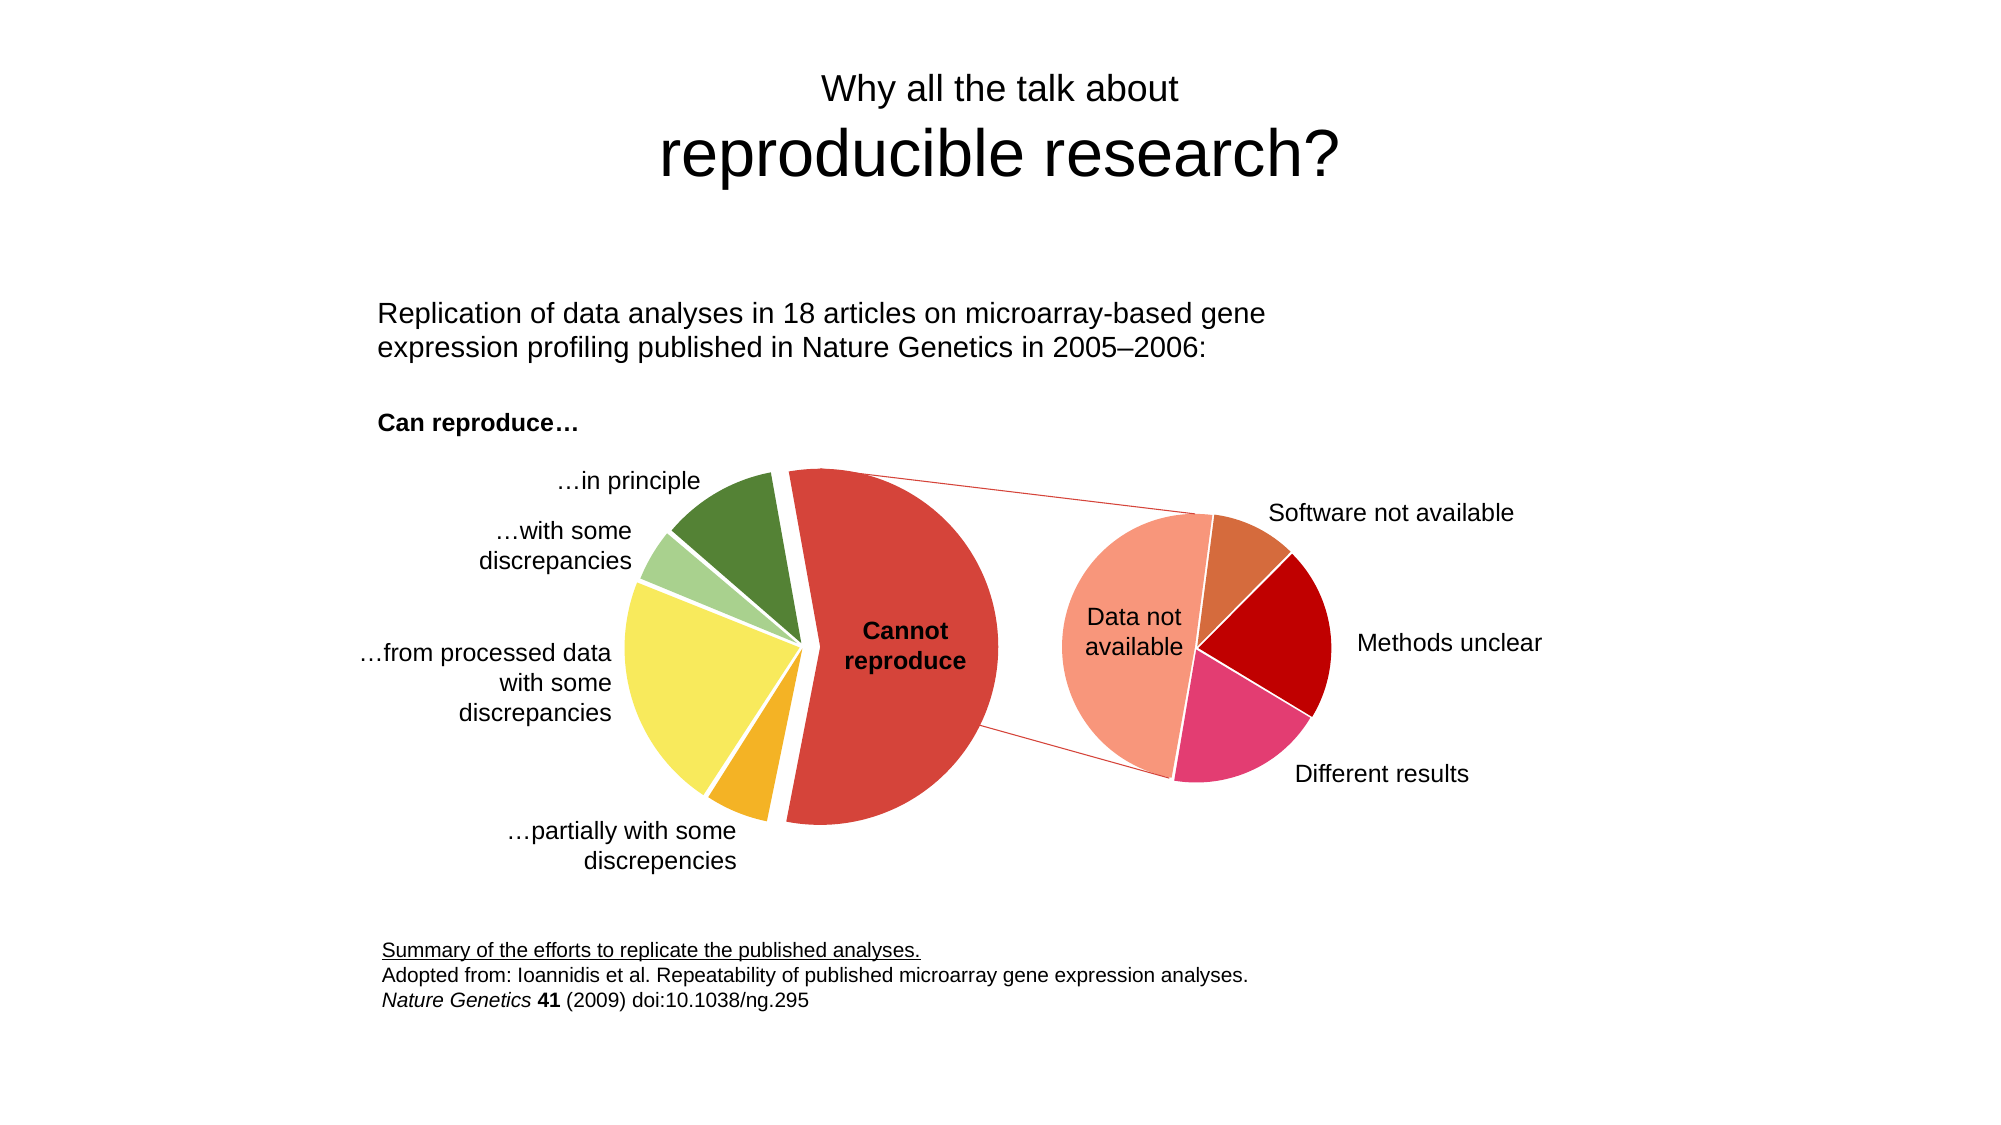

Exempel, bra vs dåligt

Finns det artikel om icke-reproducerbarhet I bioinformatik?
Why all the talk about
reproducible research?
Replication of data analyses in 18 articles on microarray-based gene expression profiling published in Nature Genetics in 2005–2006:
Can reproduce…
…in principle

Software not available
…with some discrepancies

Data not available
Cannot reproduce
Methods unclear
…from processed data with some discrepancies
Different results
…partially with some discrepencies
Summary of the efforts to replicate the published analyses.
Adopted from: Ioannidis et al. Repeatability of published microarray gene expression analyses.
Nature Genetics 41 (2009) doi:10.1038/ng.295